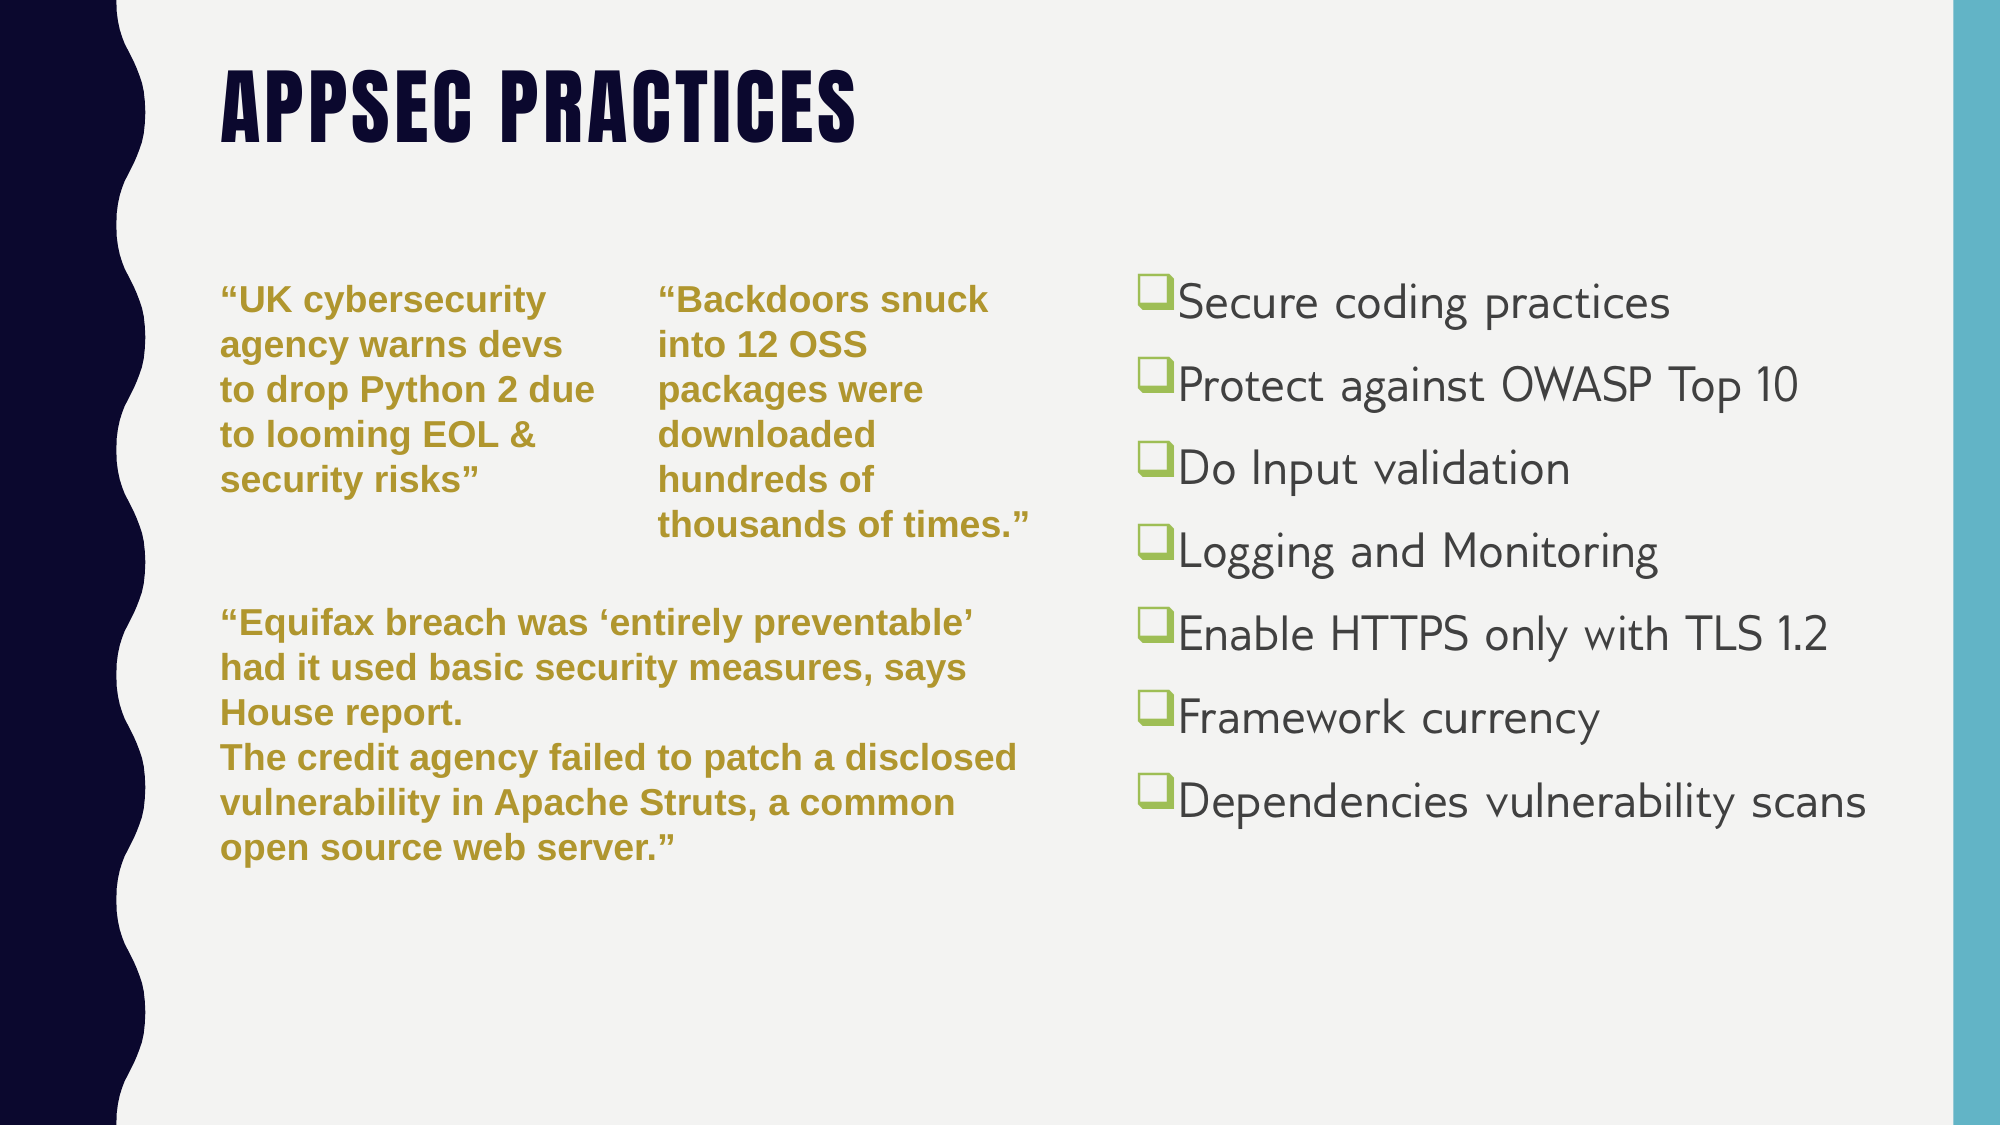

# AppSEC Practices
“Backdoors snuck into 12 OSS packages were downloaded hundreds of thousands of times.”
Secure coding practices
Protect against OWASP Top 10
Do Input validation
Logging and Monitoring
Enable HTTPS only with TLS 1.2
Framework currency
Dependencies vulnerability scans
“UK cybersecurity agency warns devs to drop Python 2 due to looming EOL & security risks”
“Equifax breach was ‘entirely preventable’ had it used basic security measures, says House report.
The credit agency failed to patch a disclosed vulnerability in Apache Struts, a common open source web server.”